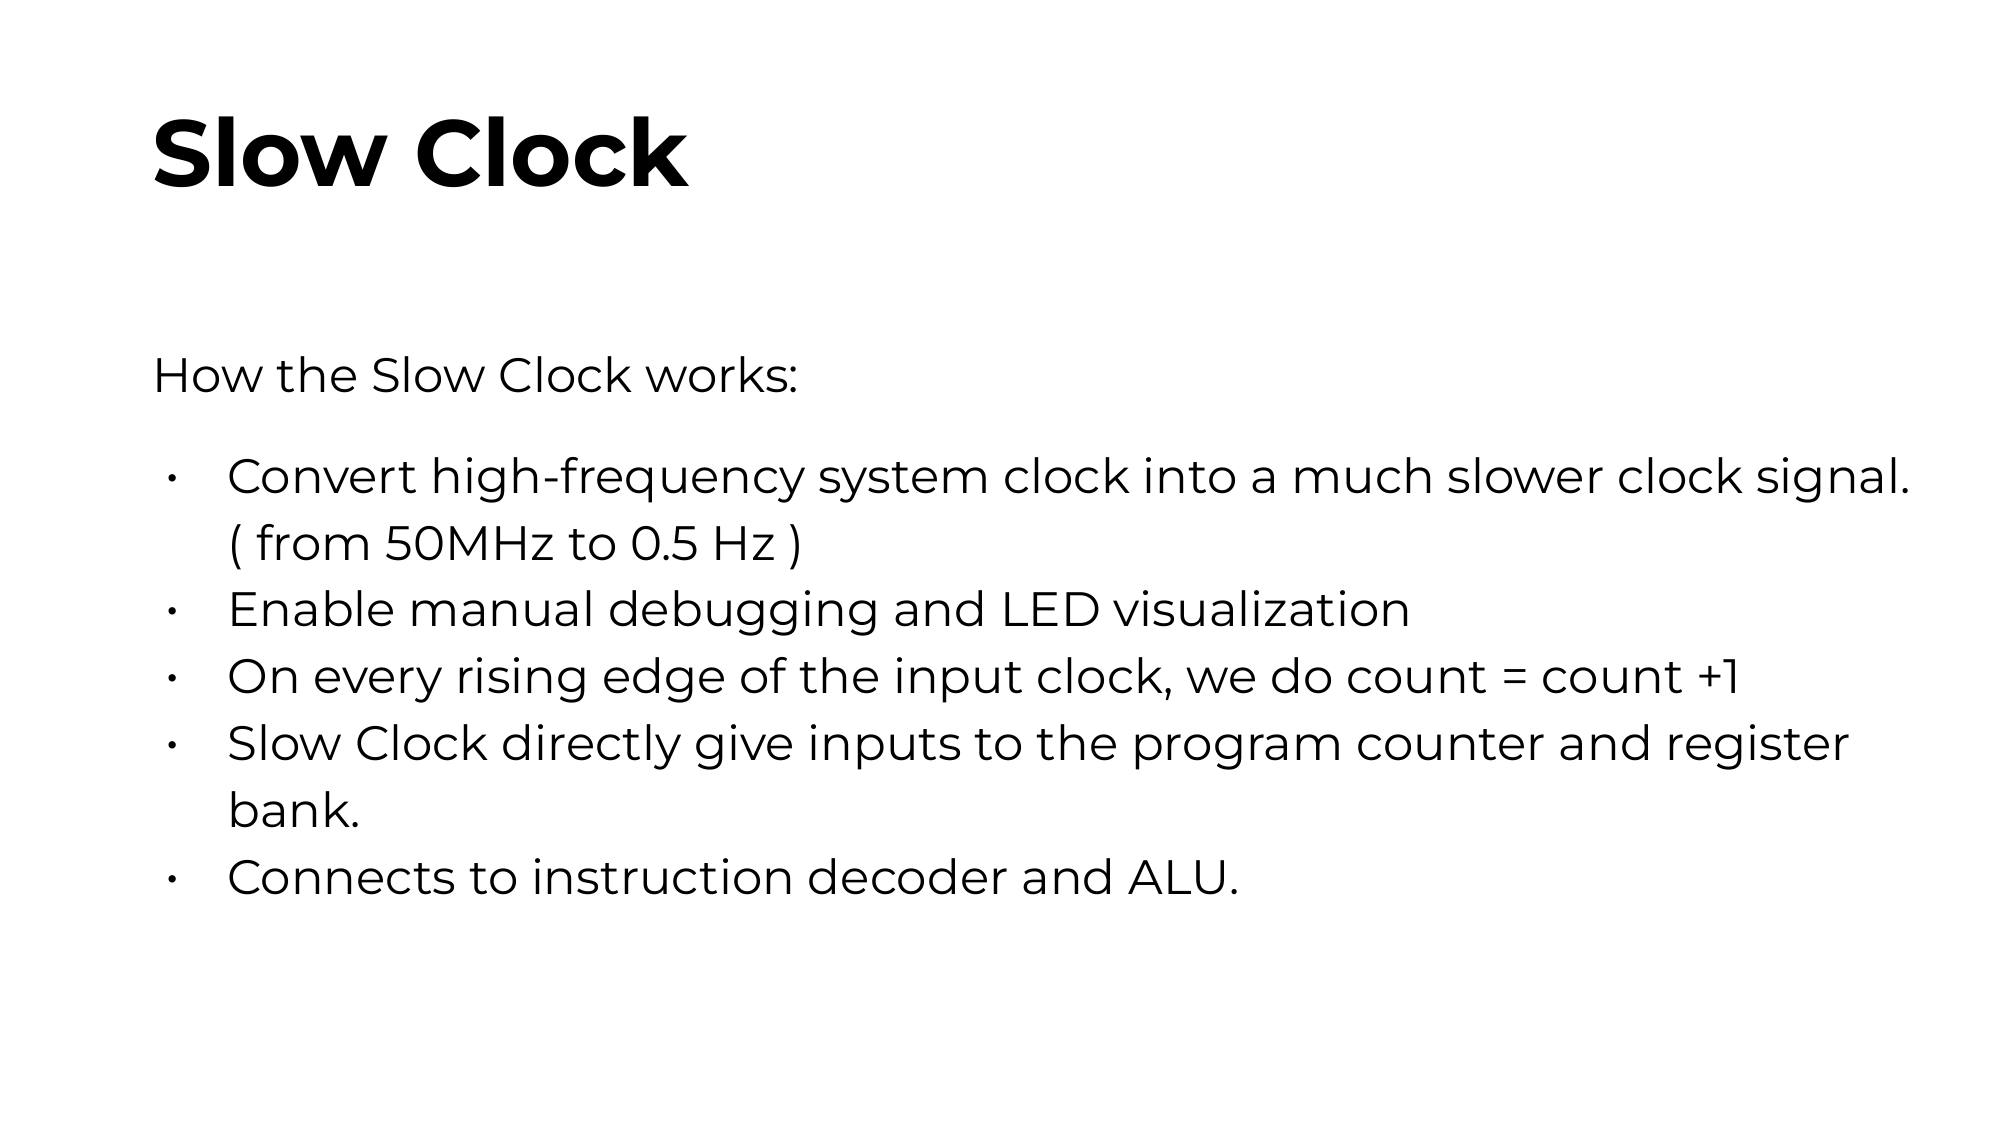

# Slow Clock

How the Slow Clock works:
Convert high-frequency system clock into a much slower clock signal. ( from 50MHz to 0.5 Hz )
Enable manual debugging and LED visualization
On every rising edge of the input clock, we do count = count +1
Slow Clock directly give inputs to the program counter and register bank.
Connects to instruction decoder and ALU.